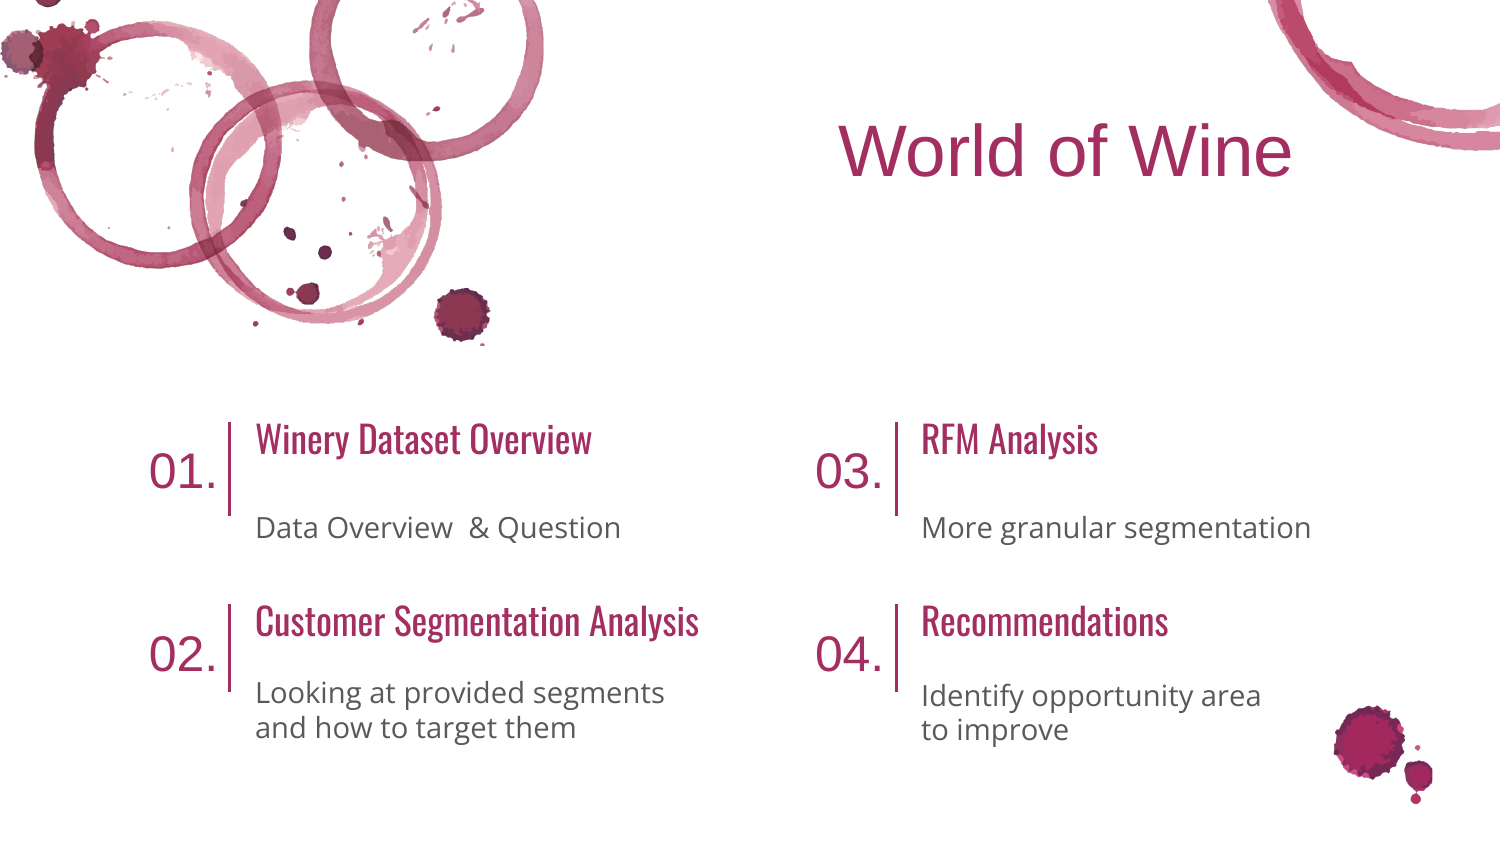

World of Wine
Winery Dataset Overview
RFM Analysis
# 01.
03.
Data Overview  & Question
More granular segmentation
Customer Segmentation Analysis

Recommendations
02.
04.
Looking at provided segments and how to target them
Identify opportunity area to improve